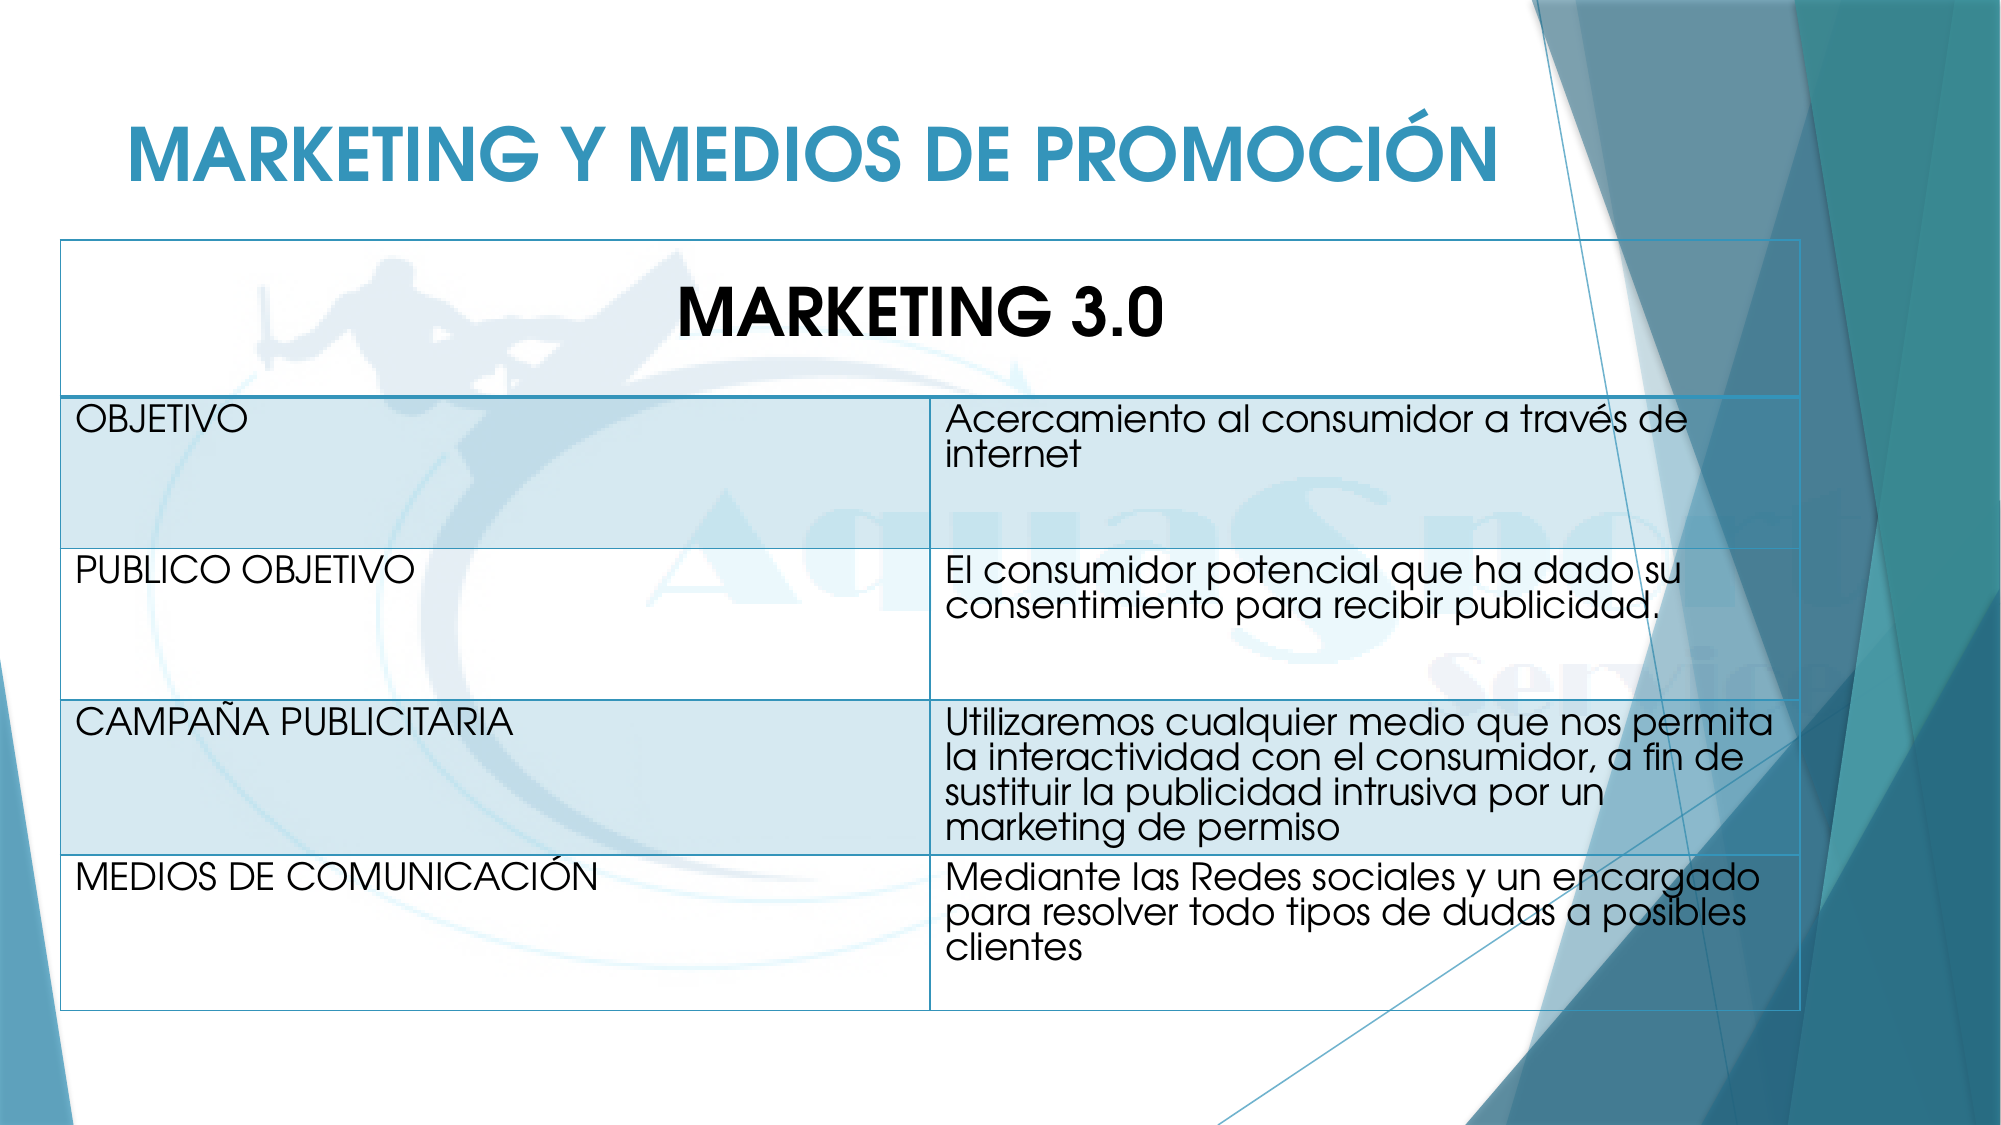

# MARKETING Y MEDIOS DE PROMOCIÓN
| MARKETING 3.0 |  |
| --- | --- |
| OBJETIVO | Acercamiento al consumidor a través de internet |
| PUBLICO OBJETIVO | El consumidor potencial que ha dado su consentimiento para recibir publicidad. |
| CAMPAÑA PUBLICITARIA | Utilizaremos cualquier medio que nos permita la interactividad con el consumidor, a fin de sustituir la publicidad intrusiva por un marketing de permiso |
| MEDIOS DE COMUNICACIÓN | Mediante las Redes sociales y un encargado para resolver todo tipos de dudas a posibles clientes |